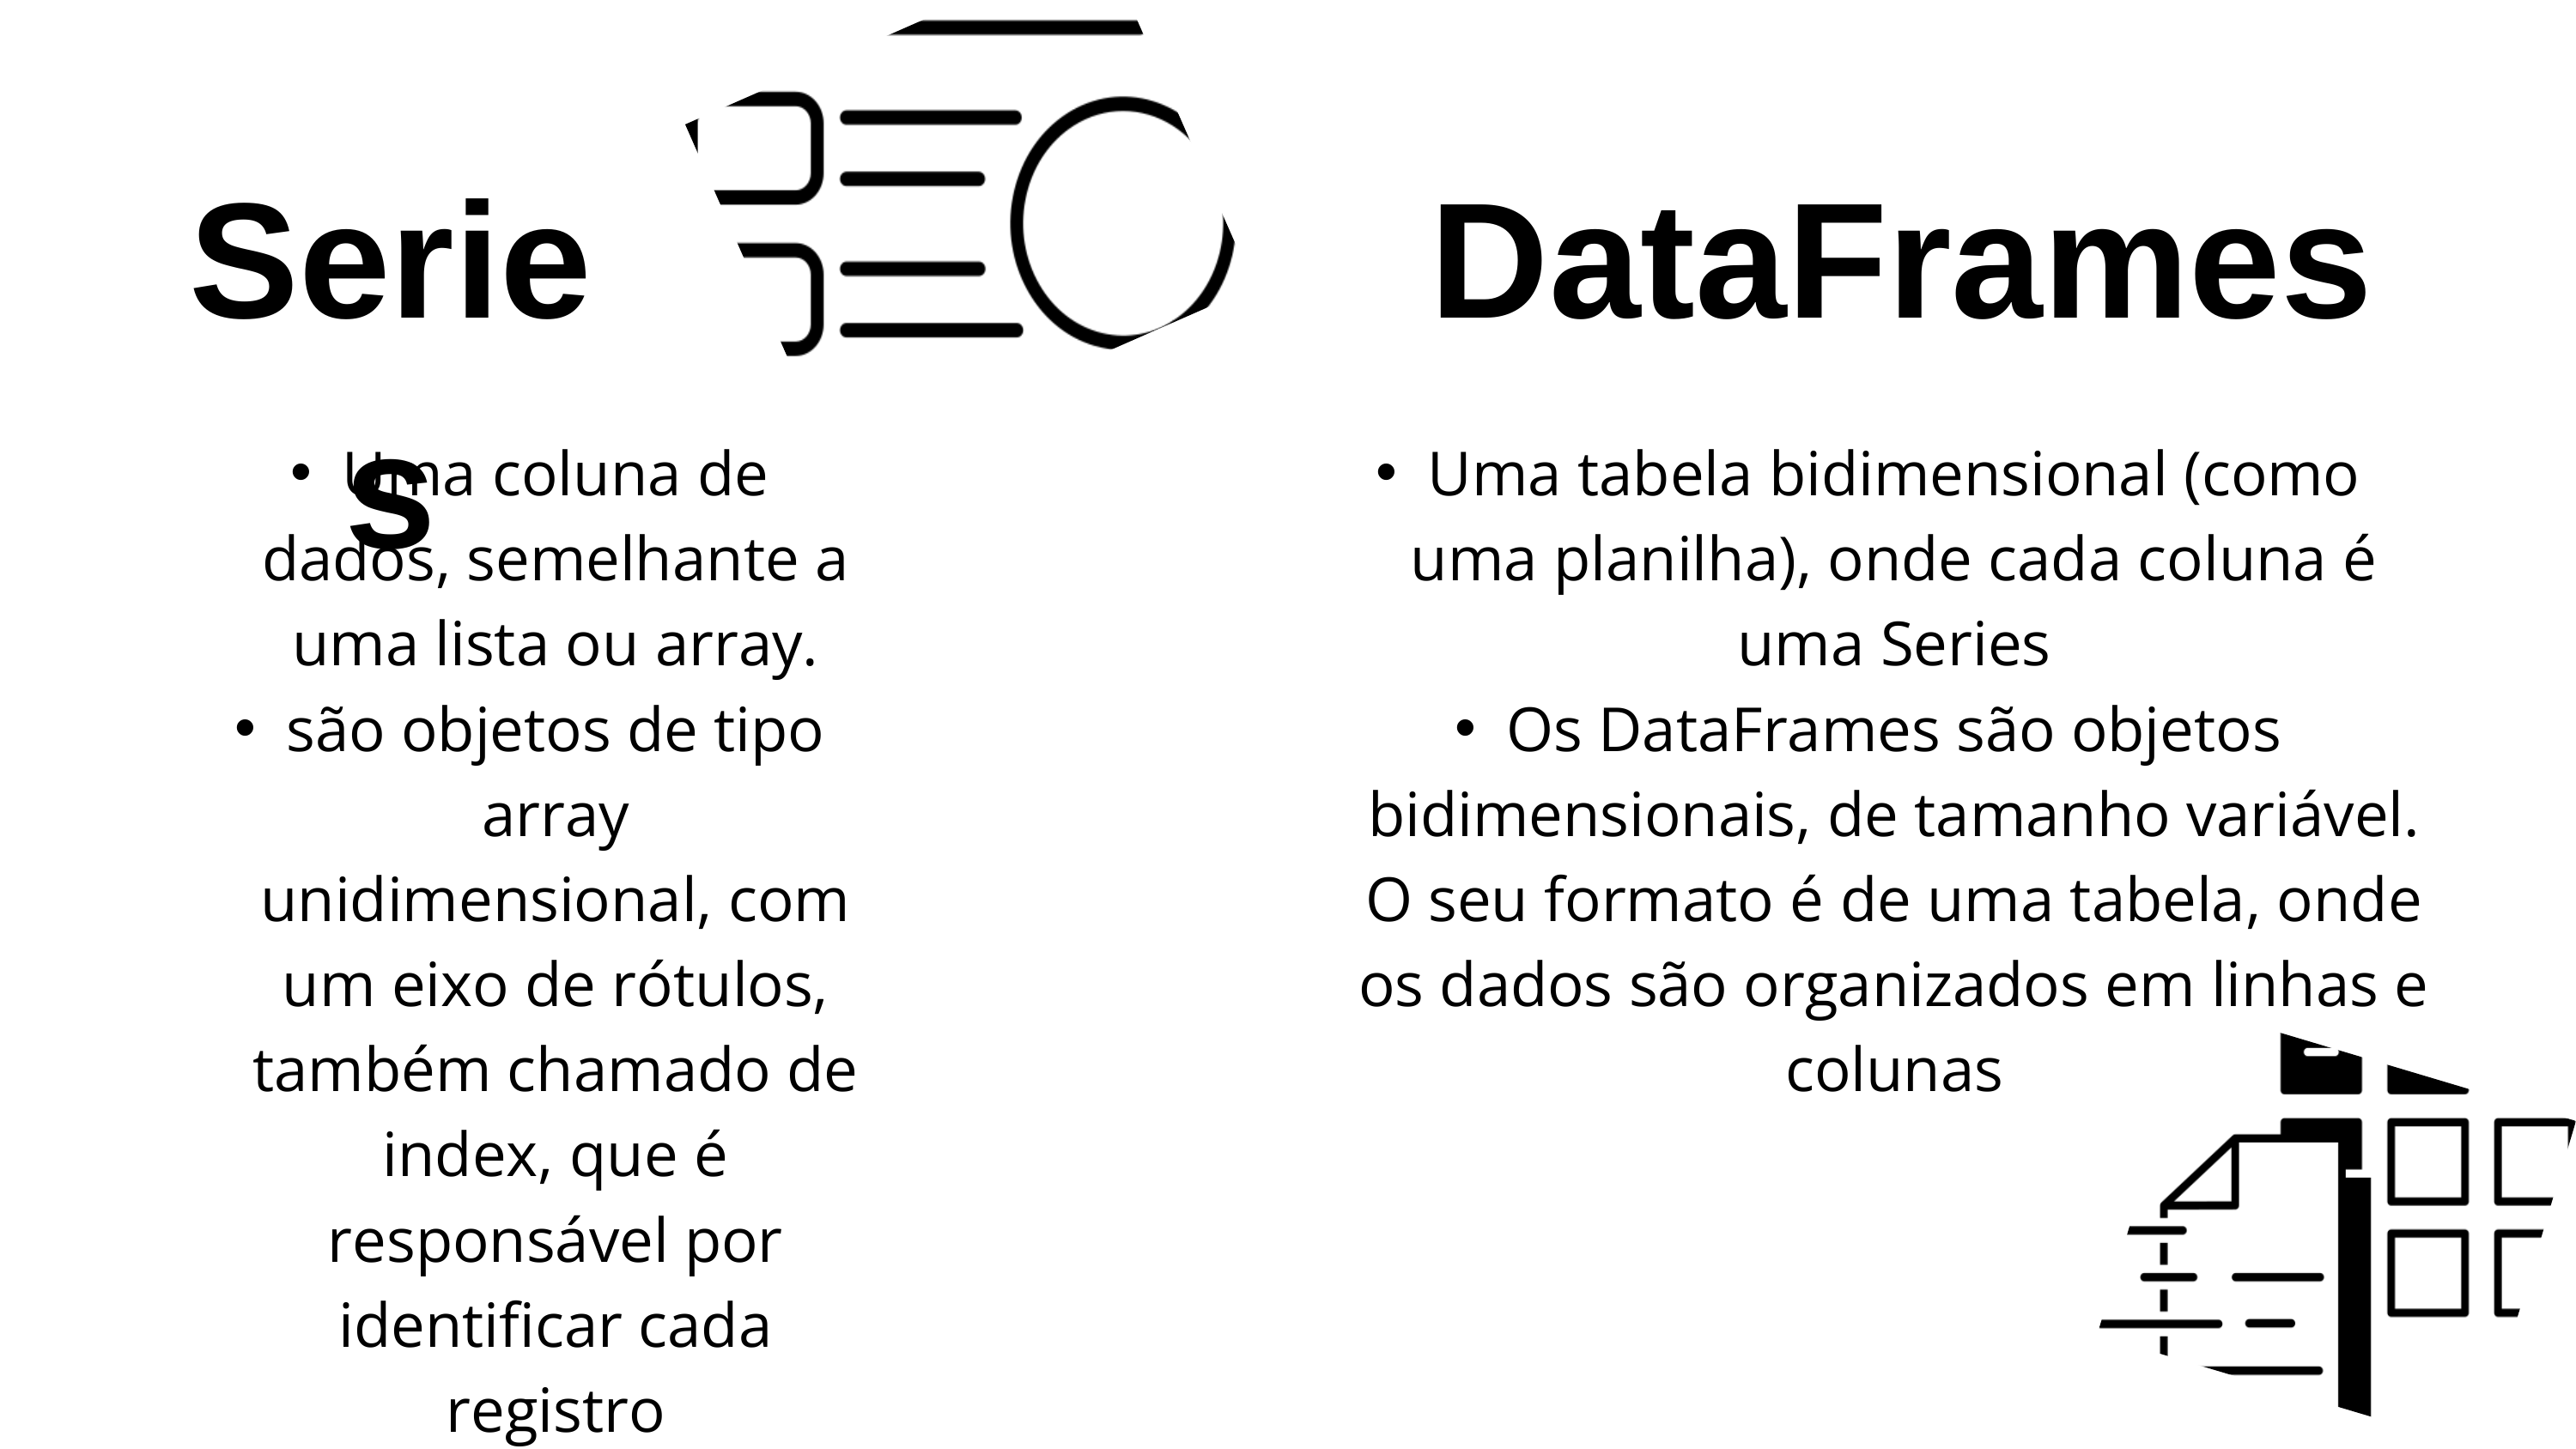

Series
DataFrames
Uma coluna de dados, semelhante a uma lista ou array.
são objetos de tipo array unidimensional, com um eixo de rótulos, também chamado de index, que é responsável por identificar cada registro
Uma tabela bidimensional (como uma planilha), onde cada coluna é uma Series
Os DataFrames são objetos bidimensionais, de tamanho variável. O seu formato é de uma tabela, onde os dados são organizados em linhas e colunas